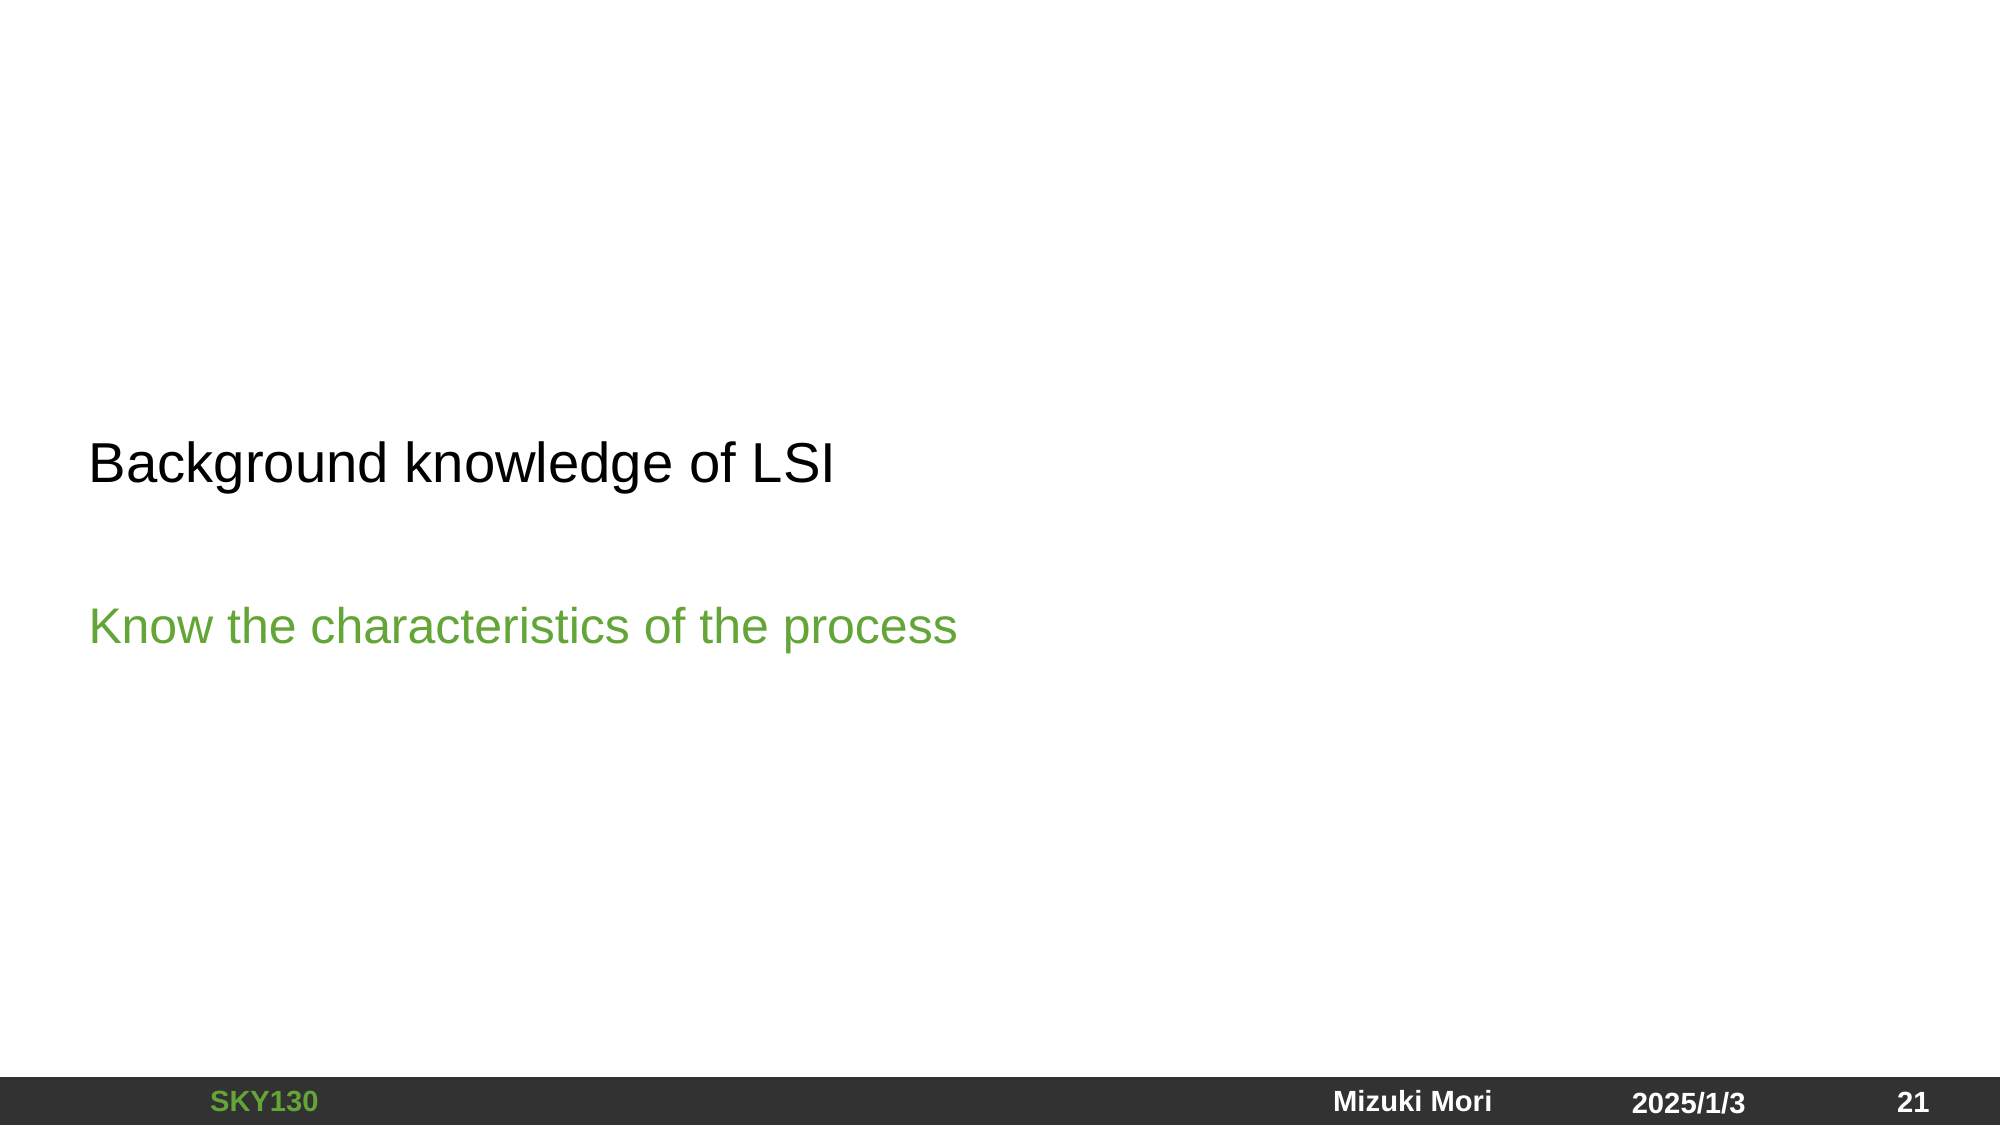

# Background knowledge of LSI
Know the characteristics of the process
21
2025/1/3